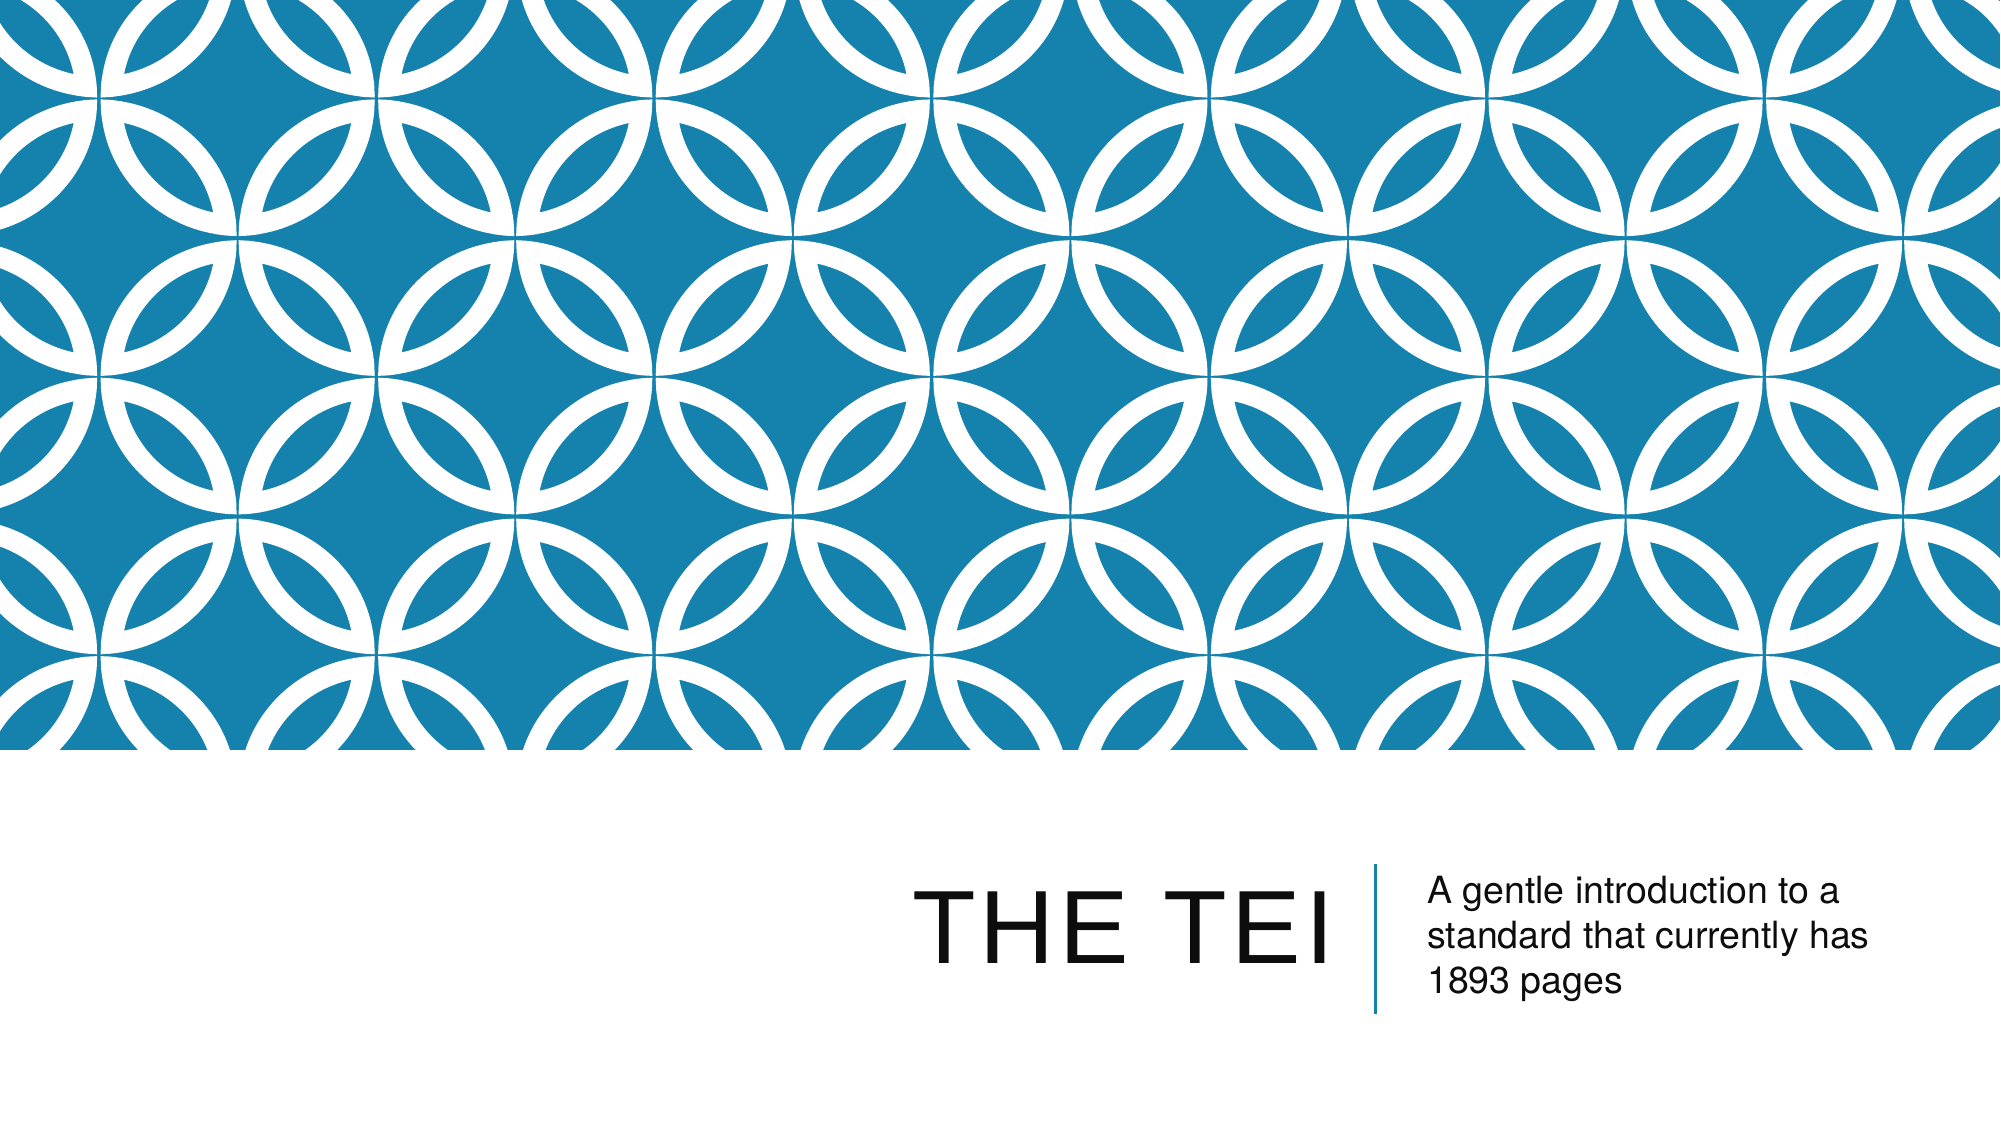

# The TEI
A gentle introduction to a standard that currently has 1893 pages